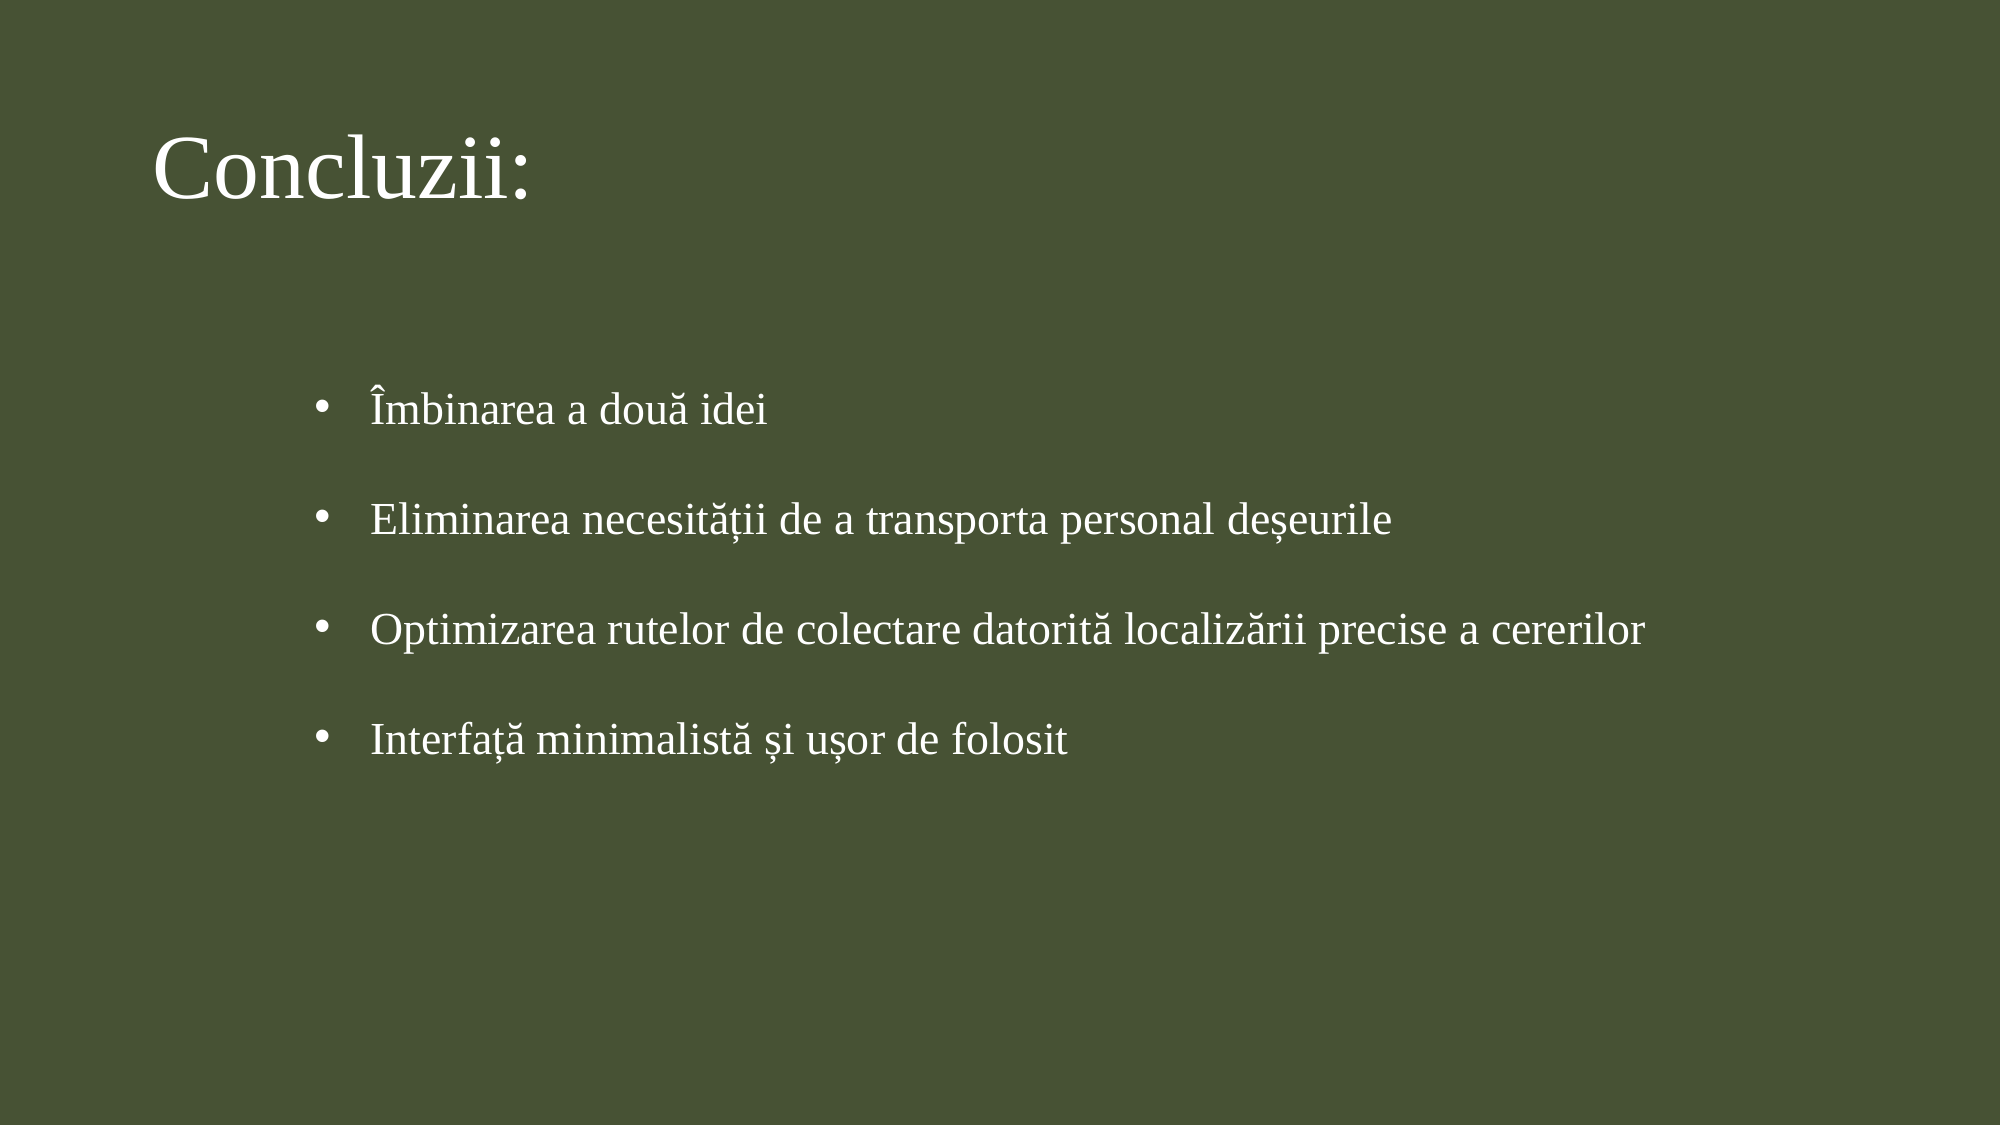

# Concluzii:

Îmbinarea a două idei

Eliminarea necesității de a transporta personal deșeurile

Optimizarea rutelor de colectare datorită localizării precise a cererilor

Interfață minimalistă și ușor de folosit